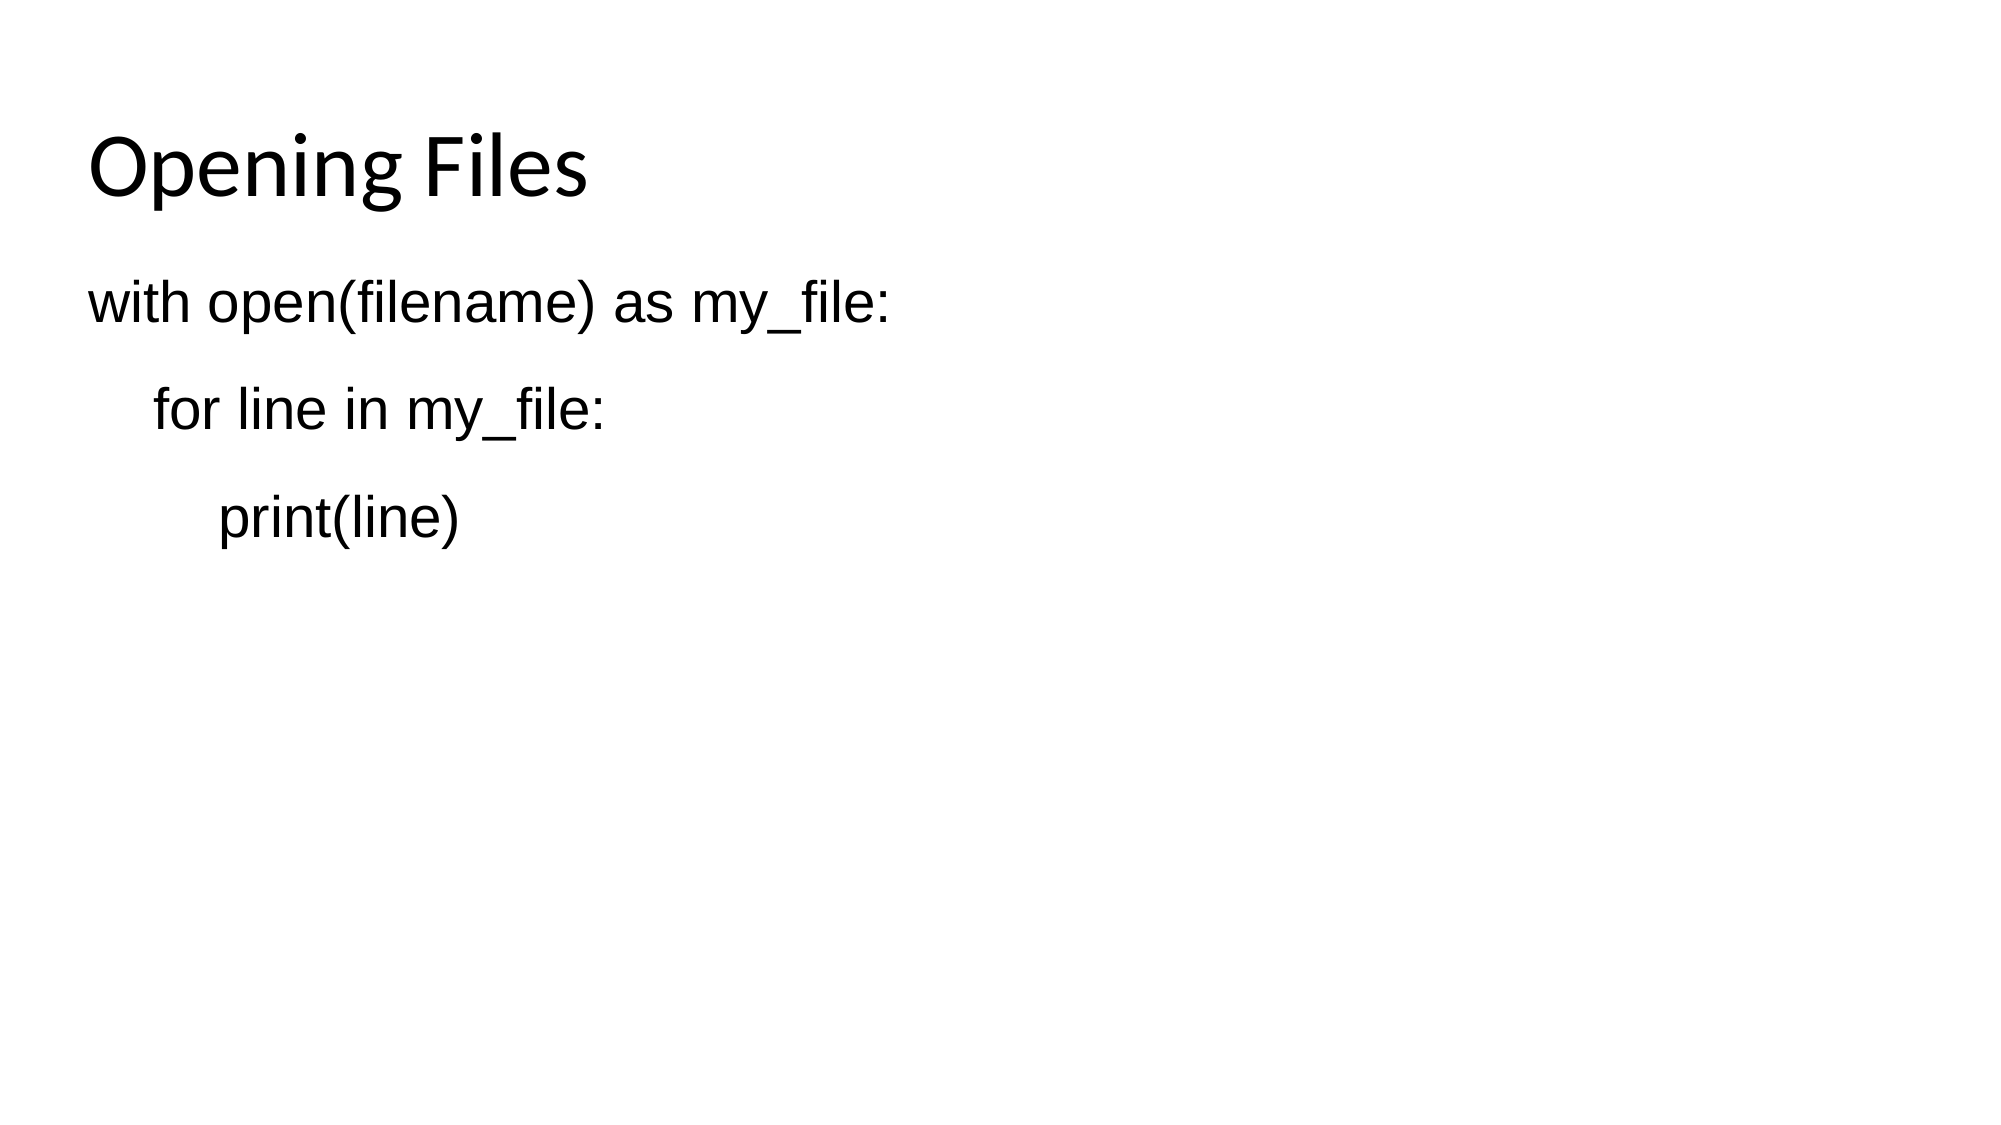

# Opening Files
with open(filename) as my_file:
    for line in my_file:
        print(line)